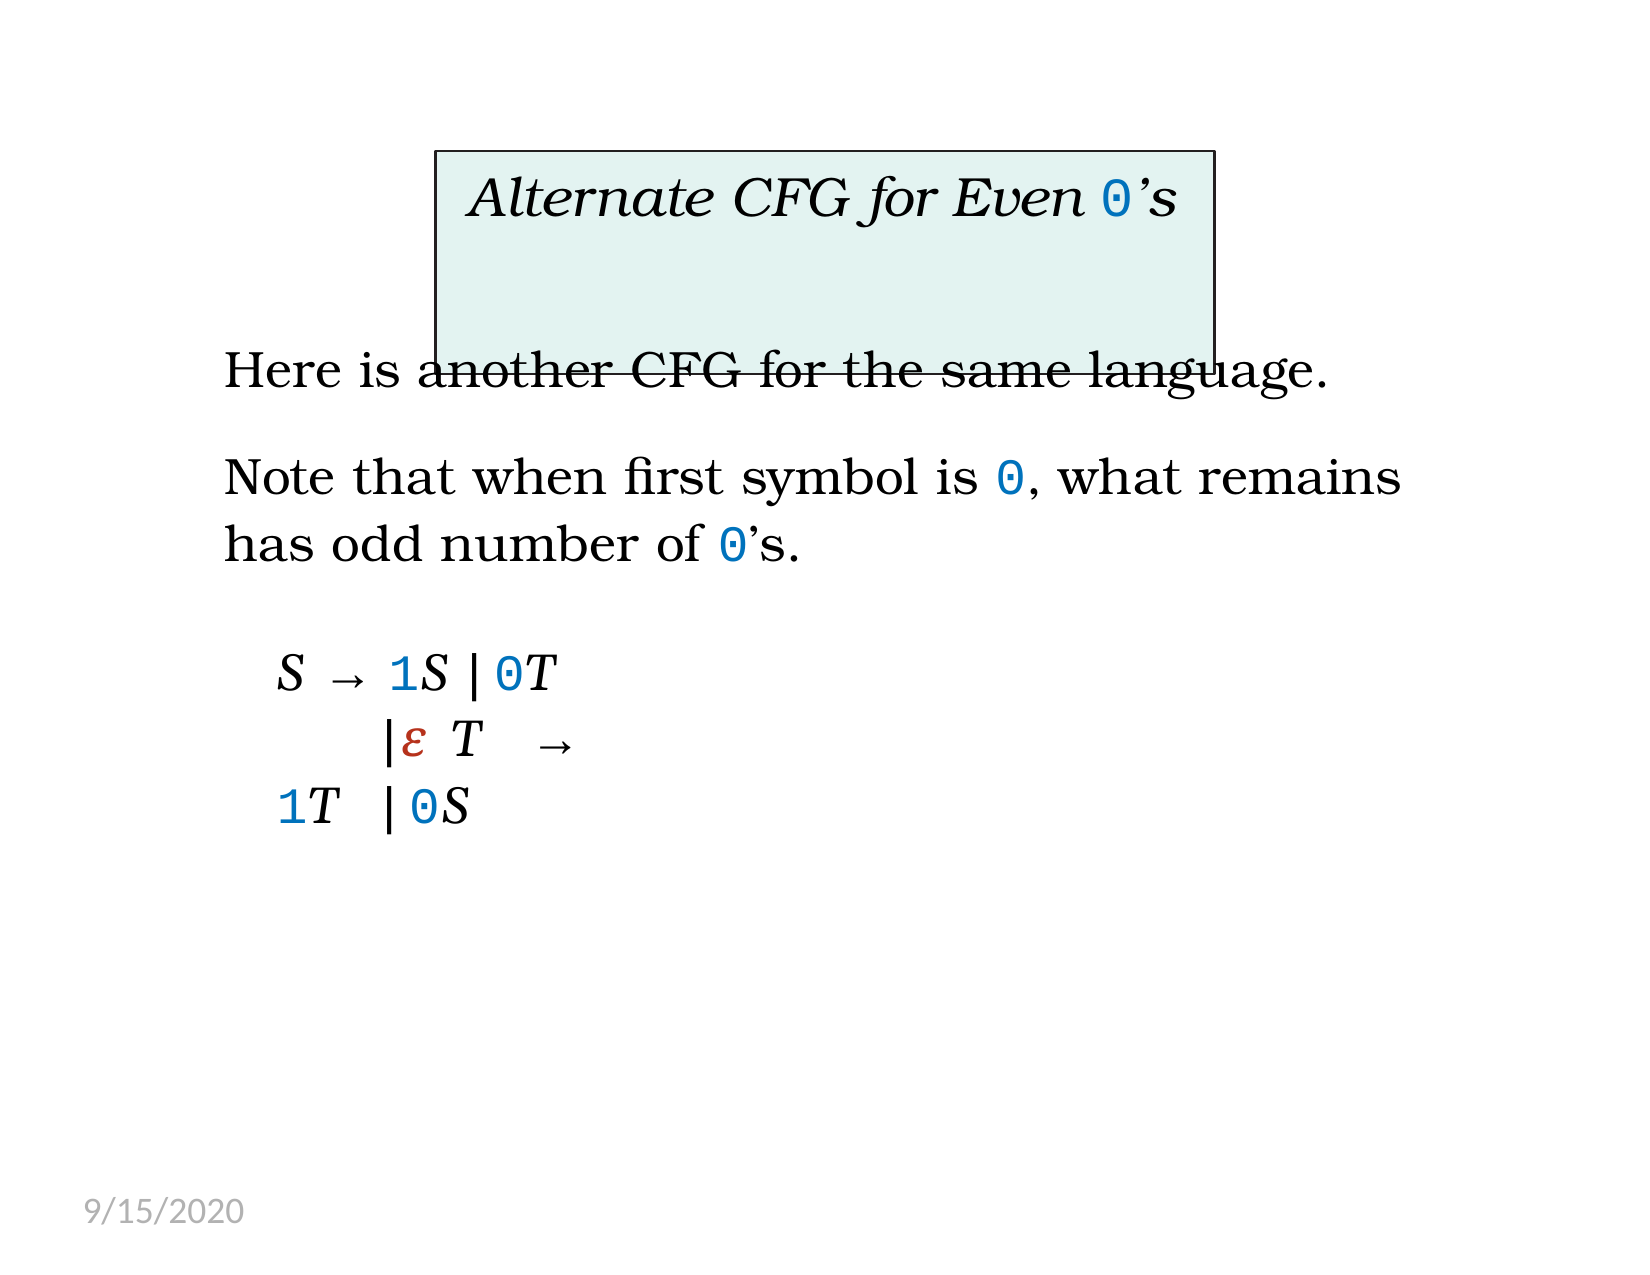

# Alternate CFG for Even 0’s
Here is another CFG for the same language.
Note that when first symbol is 0, what remains  has odd number of 0’s.

S → 1S | 0T	| ε  T	→ 1T	| 0S
9/15/2020